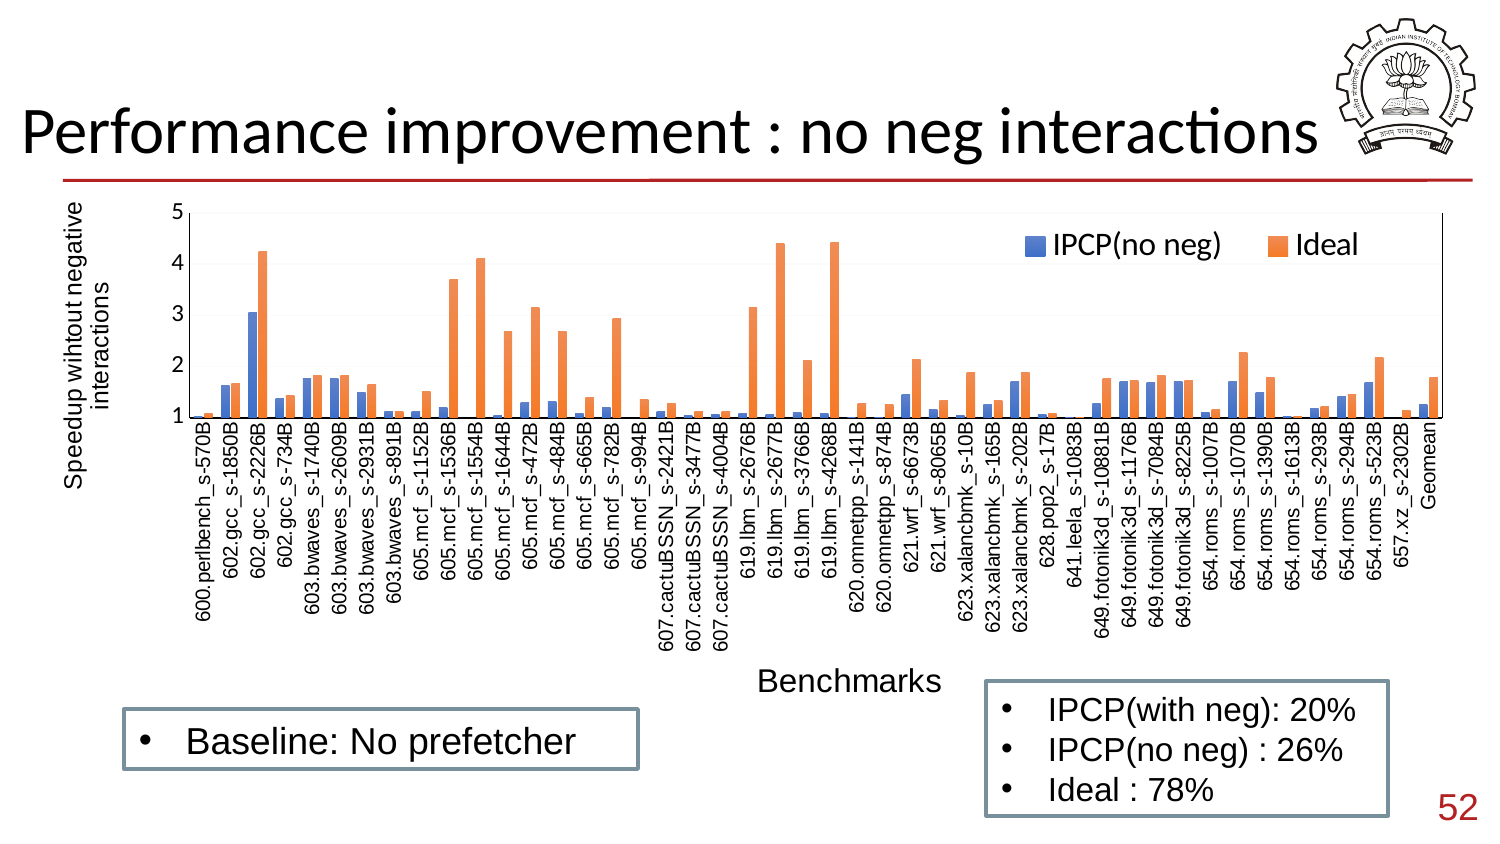

# Performance improvement : no neg interactions

### Chart

| Category | IPCP(no neg) | Ideal |
|---|---|---|
| 600.perlbench_s-570B | 1.0159143258036714 | 1.0817305631931649 |
| 602.gcc_s-1850B | 1.628400317129725 | 1.6620379337574682 |
| 602.gcc_s-2226B | 3.048610422435741 | 4.242607503539695 |
| 602.gcc_s-734B | 1.3826235921833372 | 1.441217597074325 |
| 603.bwaves_s-1740B | 1.7582245141770665 | 1.8331610416264335 |
| 603.bwaves_s-2609B | 1.7577898247194315 | 1.8338080664222296 |
| 603.bwaves_s-2931B | 1.4968758338150427 | 1.6508372047728979 |
| 603.bwaves_s-891B | 1.1245576473904564 | 1.1289017938526016 |
| 605.mcf_s-1152B | 1.118532872501317 | 1.5164830841856805 |
| 605.mcf_s-1536B | 1.1918716300816103 | 3.6918859692652157 |
| 605.mcf_s-1554B | 0.9900085775772726 | 4.105414665259332 |
| 605.mcf_s-1644B | 1.0405729270035584 | 2.6913851203713595 |
| 605.mcf_s-472B | 1.2893665834879666 | 3.154769361600958 |
| 605.mcf_s-484B | 1.324273201364647 | 2.6915250365124304 |
| 605.mcf_s-665B | 1.08646552459857 | 1.3855443335241588 |
| 605.mcf_s-782B | 1.1928925861494832 | 2.933847164137836 |
| 605.mcf_s-994B | 0.9781183658154038 | 1.36318235014658 |
| 607.cactuBSSN_s-2421B | 1.1304959963077676 | 1.279855511080738 |
| 607.cactuBSSN_s-3477B | 1.0505483101653827 | 1.1213829441697645 |
| 607.cactuBSSN_s-4004B | 1.059457515485488 | 1.130003129178164 |
| 619.lbm_s-2676B | 1.0830567681306016 | 3.150259067357513 |
| 619.lbm_s-2677B | 1.0724399356143672 | 4.403932724634759 |
| 619.lbm_s-3766B | 1.0989061976534327 | 2.115548739007285 |
| 619.lbm_s-4268B | 1.0753775555691 | 4.424443267332368 |
| 620.omnetpp_s-141B | 1.0046856461643914 | 1.2844121317345776 |
| 620.omnetpp_s-874B | 1.0019601756307837 | 1.2507354920139953 |
| 621.wrf_s-6673B | 1.4525342506344816 | 2.130410903279209 |
| 621.wrf_s-8065B | 1.1610396755905779 | 1.3306725509877033 |
| 623.xalancbmk_s-10B | 1.0432344652291012 | 1.8785007624128456 |
| 623.xalancbmk_s-165B | 1.2577422817799366 | 1.3274165351322356 |
| 623.xalancbmk_s-202B | 1.7099545744808369 | 1.8855187680578092 |
| 628.pop2_s-17B | 1.0675863872051286 | 1.0787004546633716 |
| 641.leela_s-1083B | 1.0027694810889383 | 1.0064507786044665 |
| 649.fotonik3d_s-10881B | 1.284088999960441 | 1.7676530532693315 |
| 649.fotonik3d_s-1176B | 1.71462085232708 | 1.7181850692739284 |
| 649.fotonik3d_s-7084B | 1.6914431550622513 | 1.823898909010763 |
| 649.fotonik3d_s-8225B | 1.7156102529093127 | 1.7192080103005232 |
| 654.roms_s-1007B | 1.1024364054094336 | 1.1602408179887076 |
| 654.roms_s-1070B | 1.6999171879430681 | 2.2768952062430325 |
| 654.roms_s-1390B | 1.4948076576059697 | 1.7925571599711803 |
| 654.roms_s-1613B | 1.0326151107565649 | 1.0333566372304663 |
| 654.roms_s-293B | 1.1719202866957743 | 1.2258354352780418 |
| 654.roms_s-294B | 1.4169865216057953 | 1.4618038782692706 |
| 654.roms_s-523B | 1.678358809269592 | 2.170788189017859 |
| 657.xz_s-2302B | 0.9992400525642721 | 1.1481152759788393 |
| Geomean | 1.2648708930864683 | 1.7837636796316514 |
IPCP(with neg): 20%
IPCP(no neg) : 26%
Ideal : 78%
Baseline: No prefetcher
52